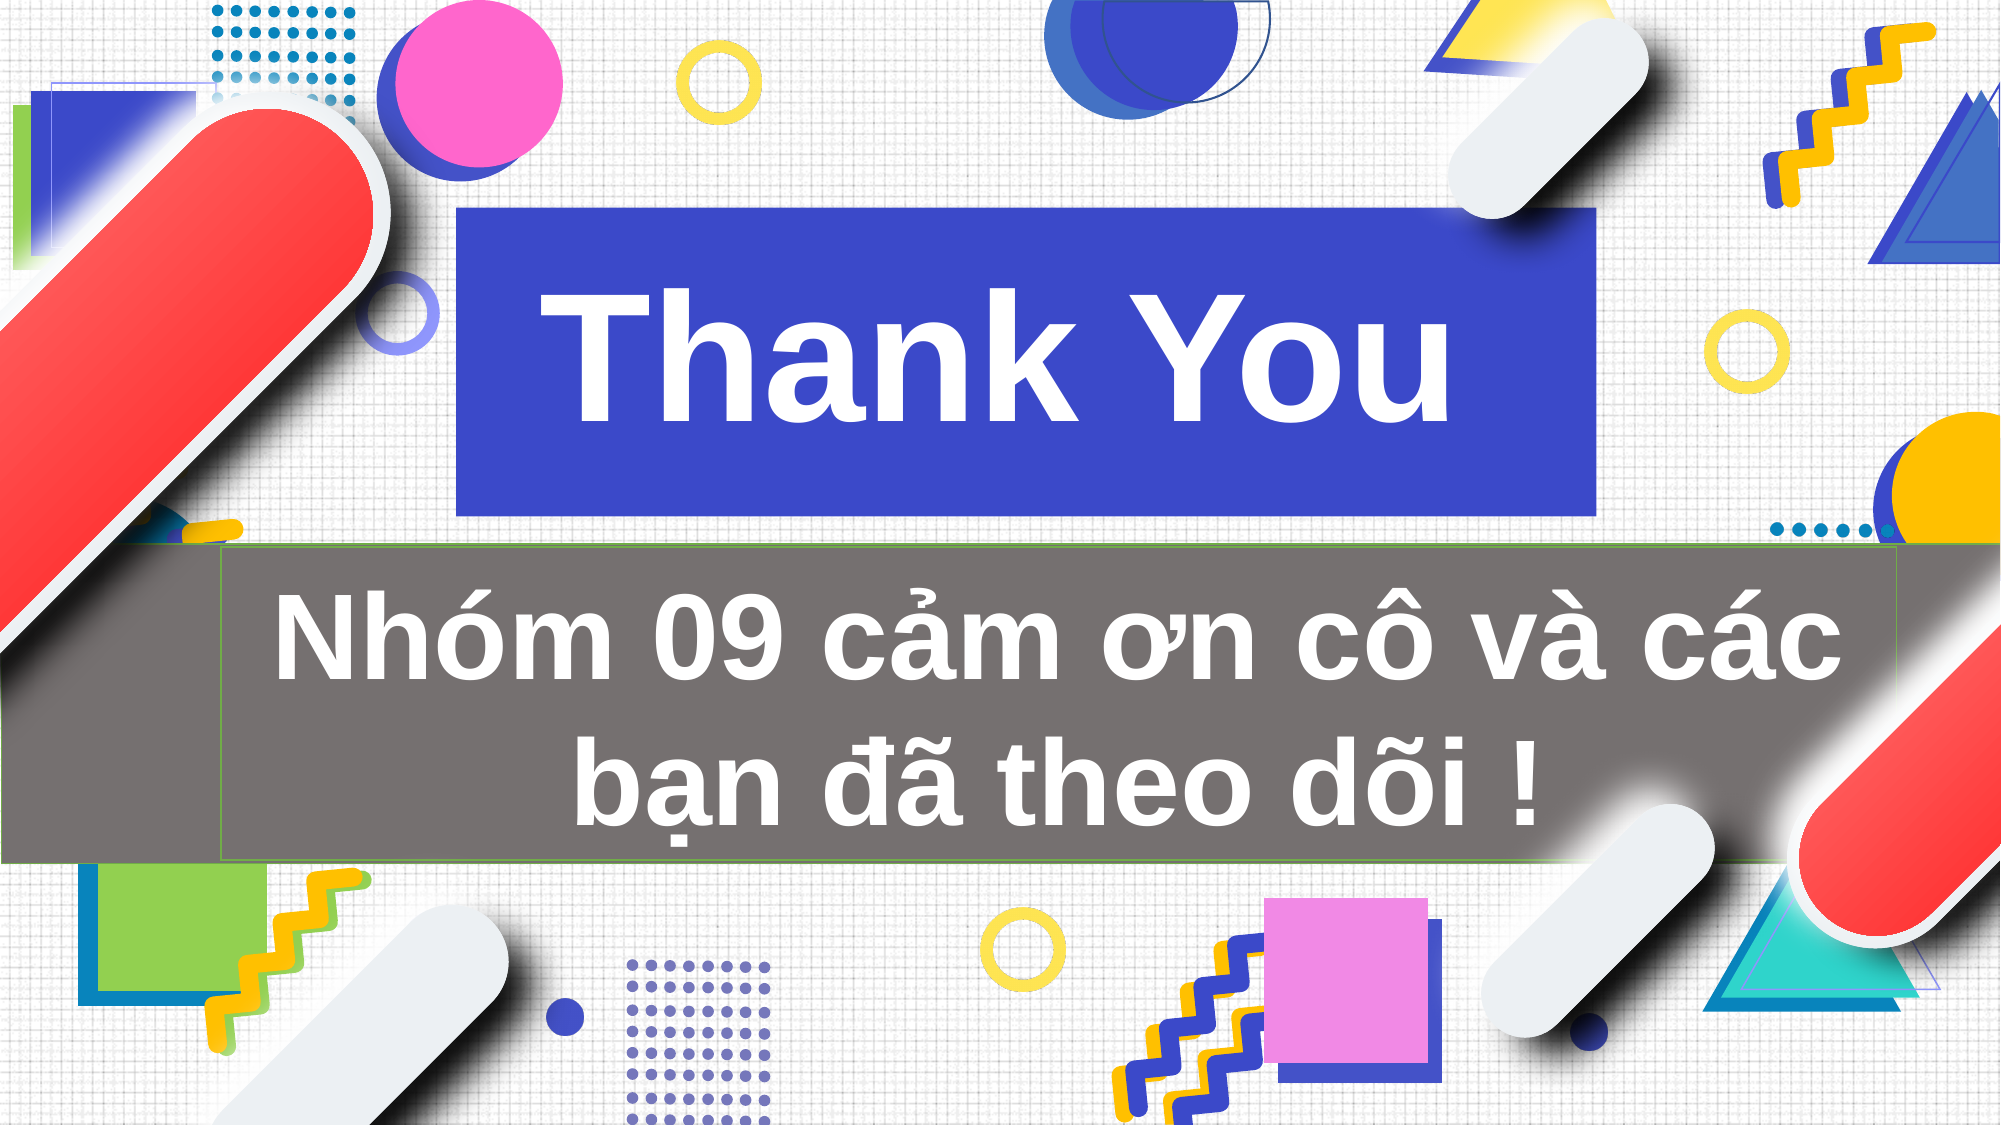

Thank You

Nhóm 09 cảm ơn cô và các bạn đã theo dõi !